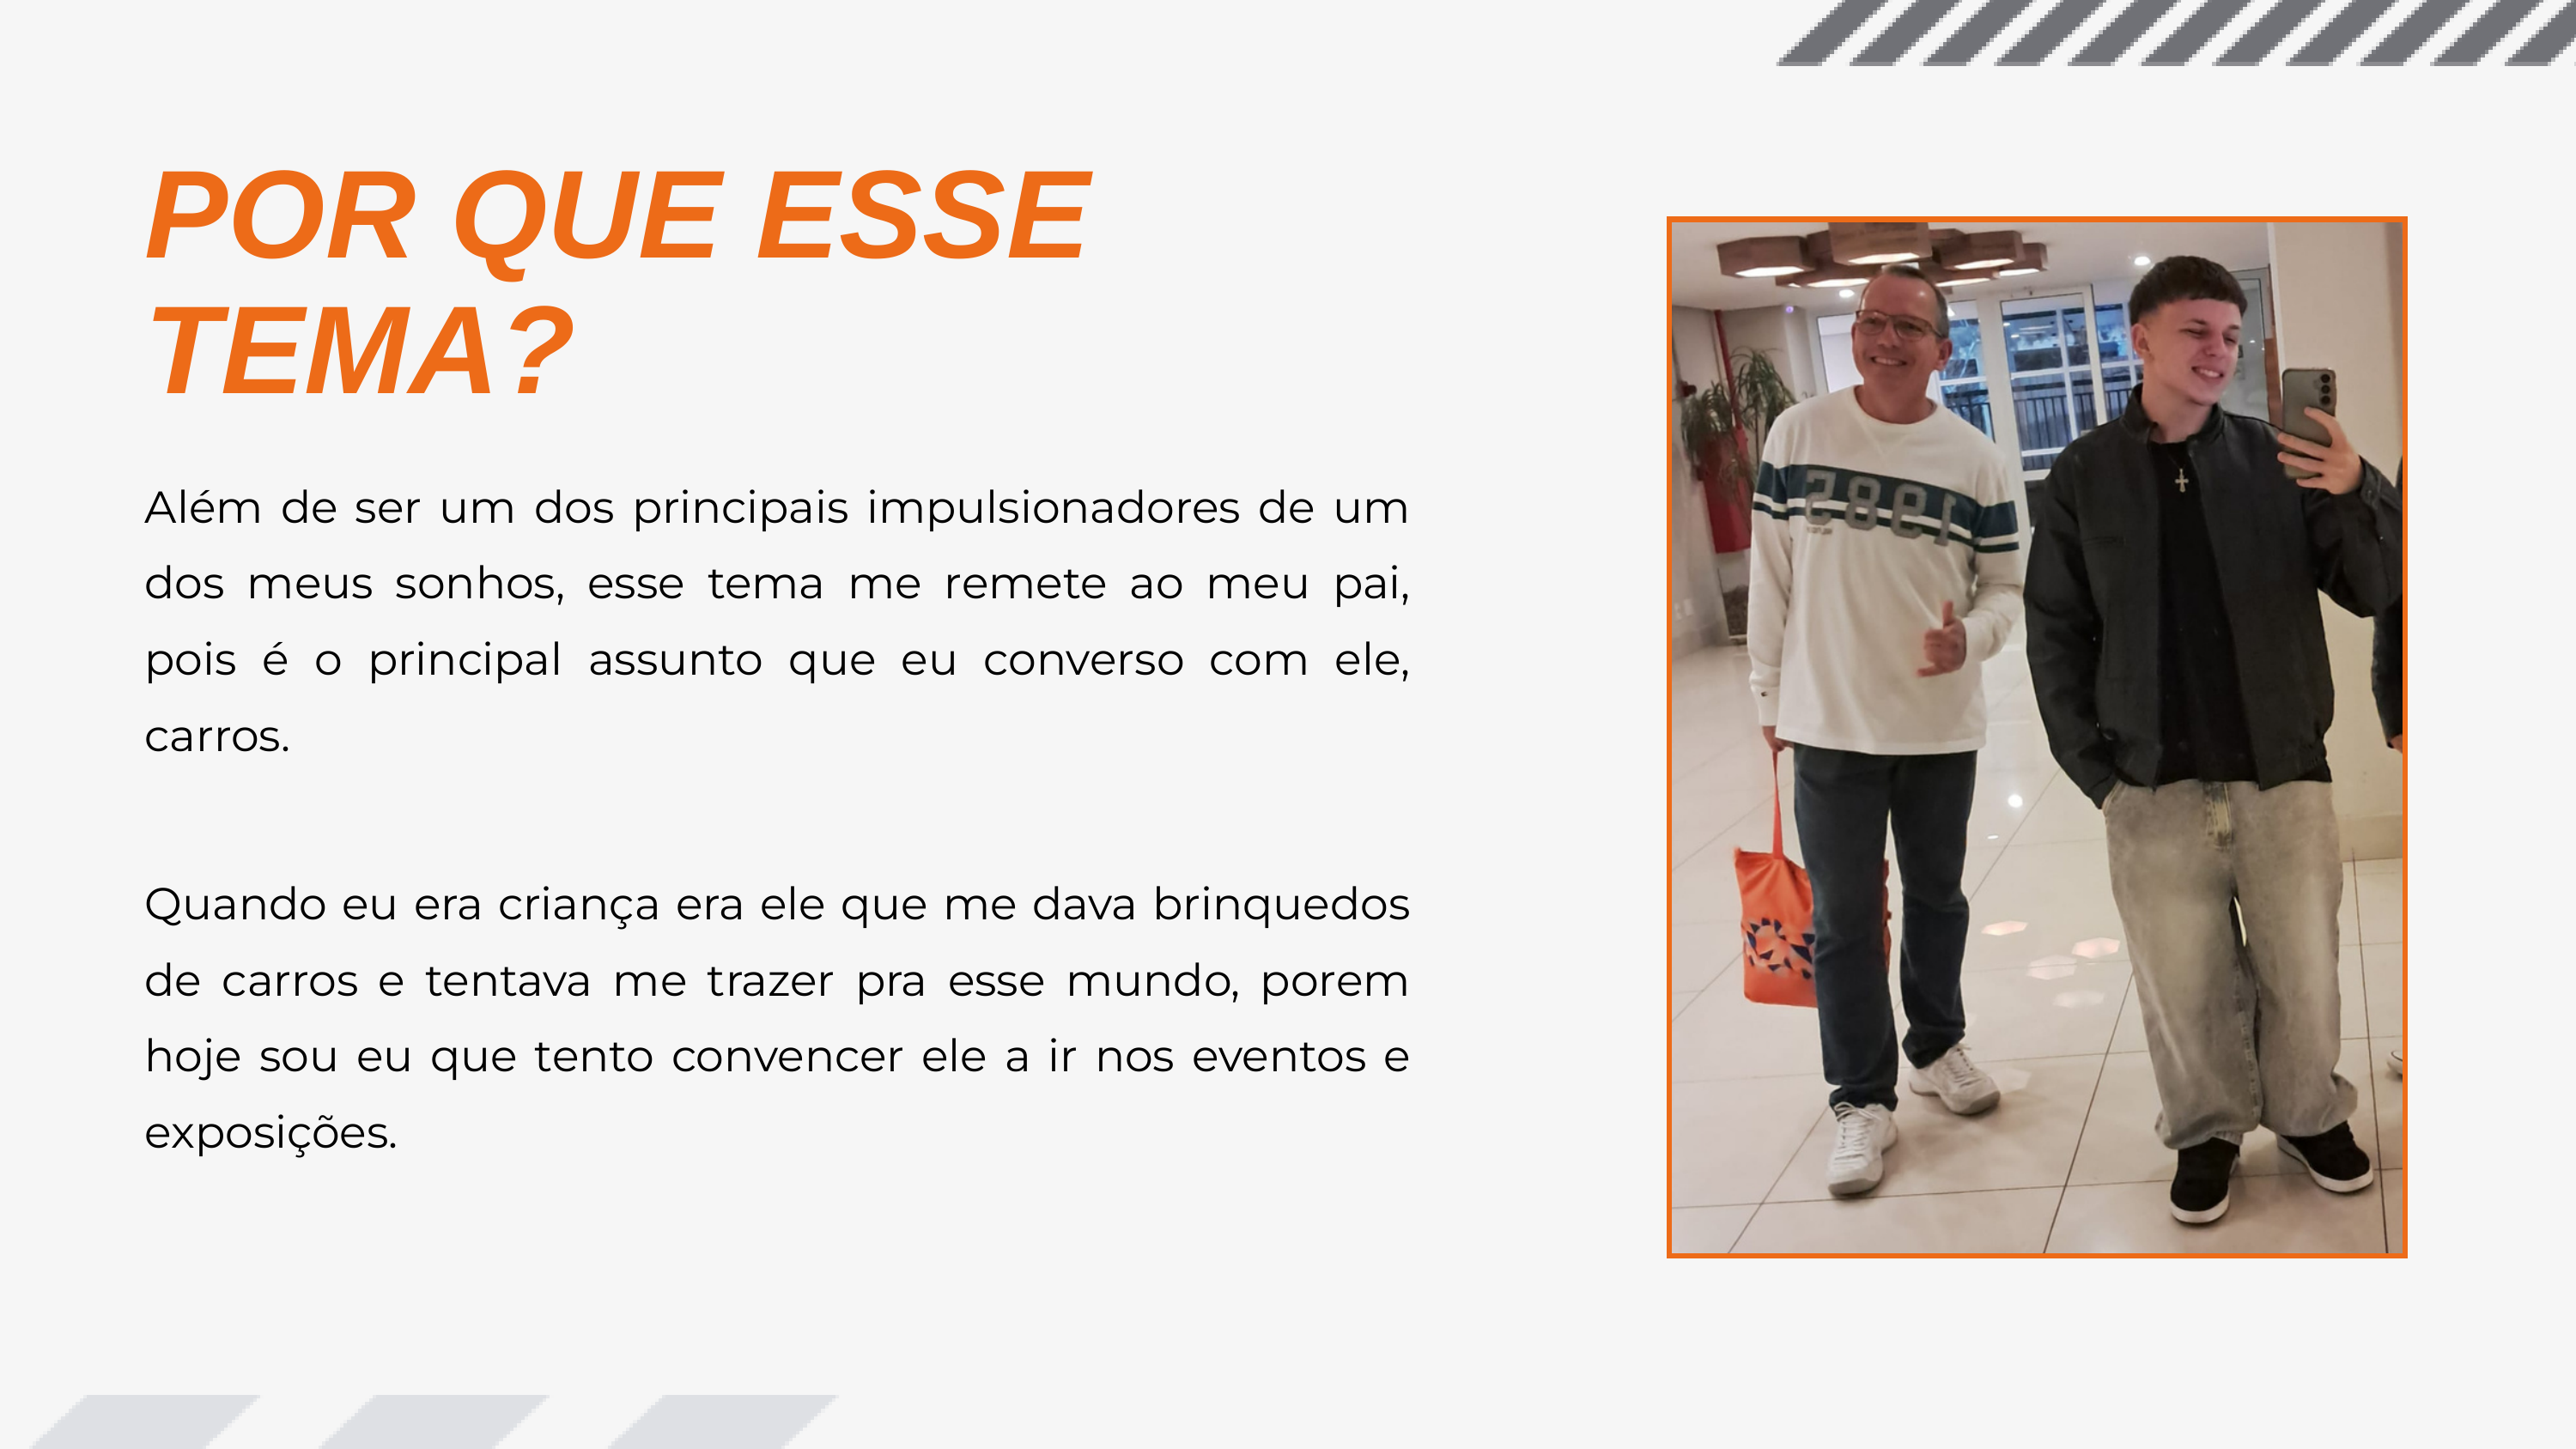

POR QUE ESSE TEMA?

Além de ser um dos principais impulsionadores de um dos meus sonhos, esse tema me remete ao meu pai, pois é o principal assunto que eu converso com ele, carros.
Quando eu era criança era ele que me dava brinquedos de carros e tentava me trazer pra esse mundo, porem hoje sou eu que tento convencer ele a ir nos eventos e exposições.